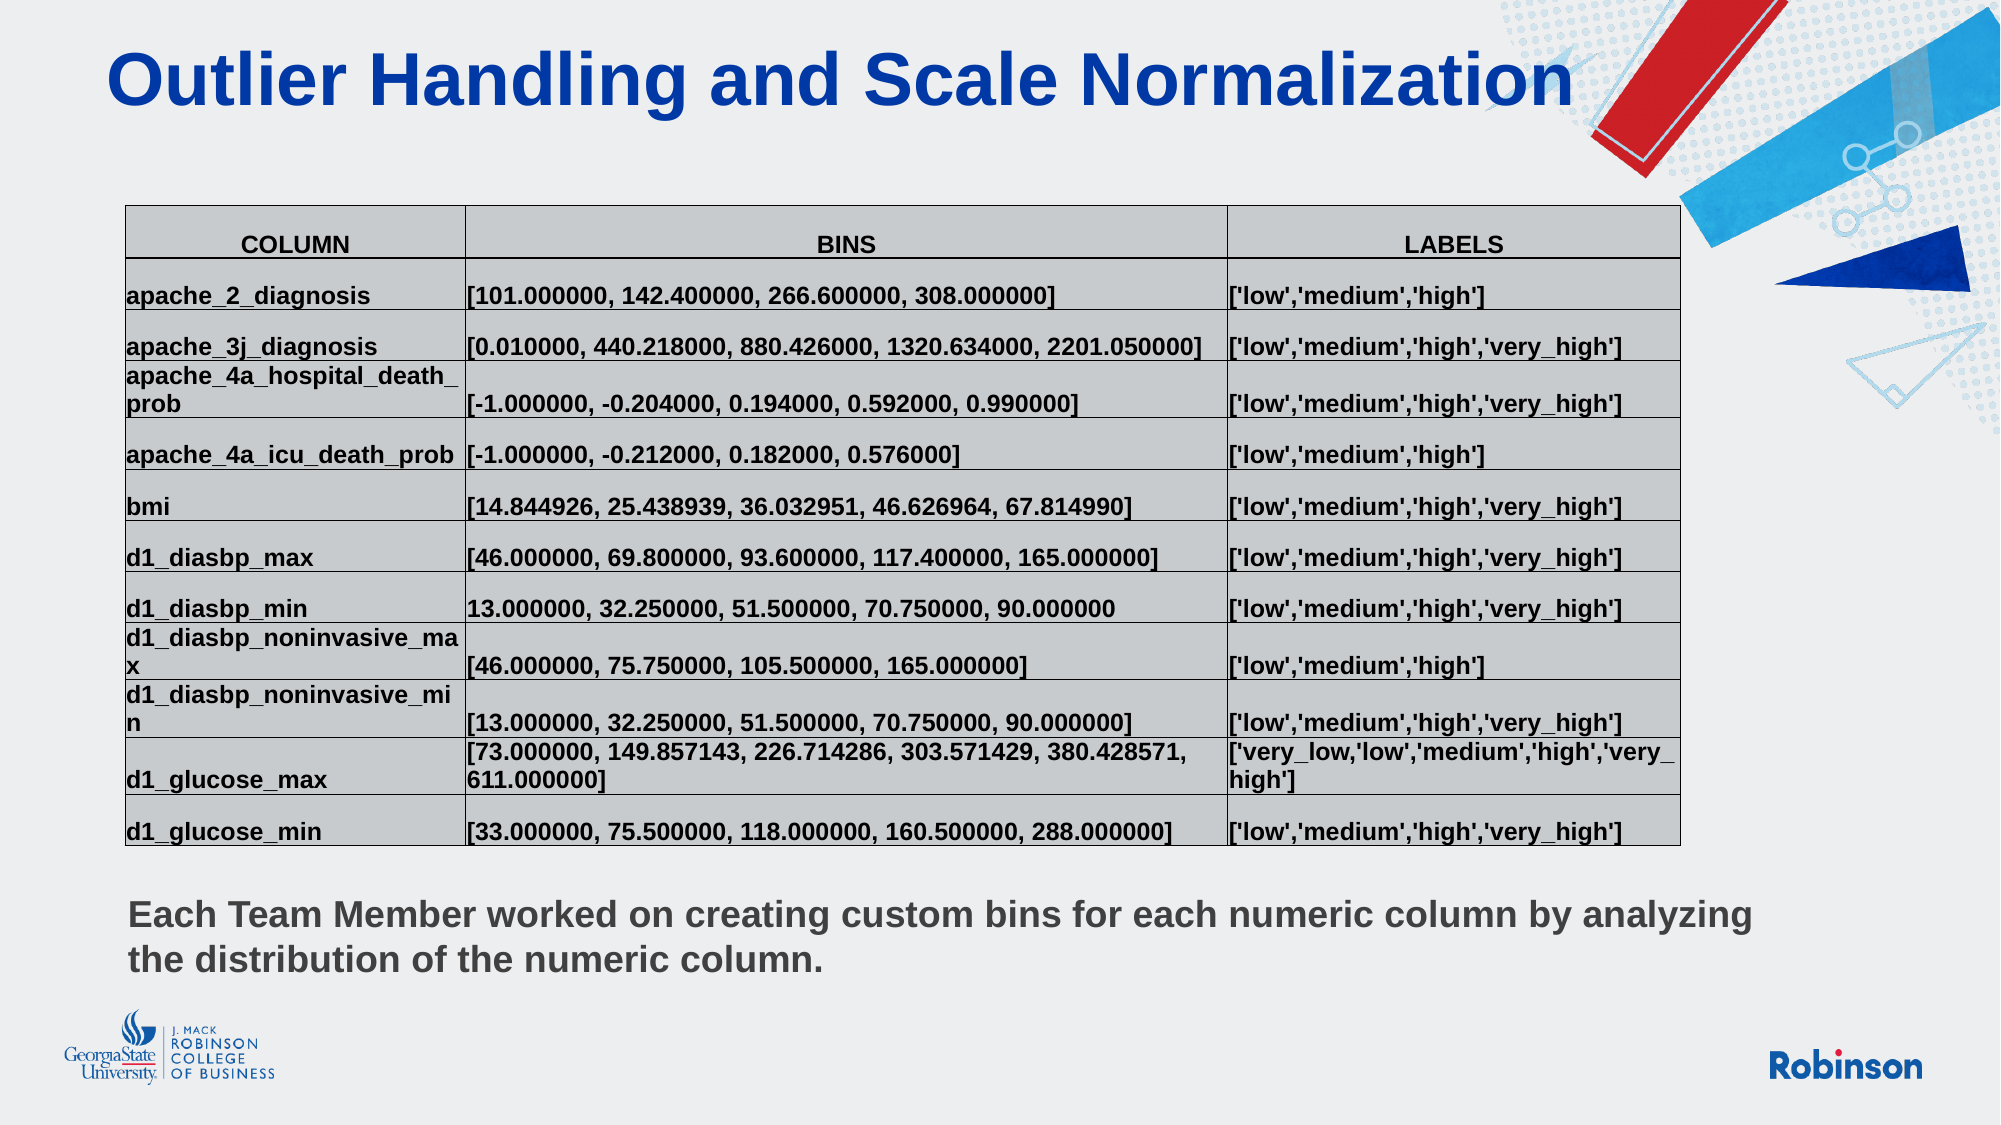

# Outlier Handling and Scale Normalization
| COLUMN | BINS | LABELS |
| --- | --- | --- |
| apache\_2\_diagnosis | [101.000000, 142.400000, 266.600000, 308.000000] | ['low','medium','high'] |
| apache\_3j\_diagnosis | [0.010000, 440.218000, 880.426000, 1320.634000, 2201.050000] | ['low','medium','high','very\_high'] |
| apache\_4a\_hospital\_death\_prob | [-1.000000, -0.204000, 0.194000, 0.592000, 0.990000] | ['low','medium','high','very\_high'] |
| apache\_4a\_icu\_death\_prob | [-1.000000, -0.212000, 0.182000, 0.576000] | ['low','medium','high'] |
| bmi | [14.844926, 25.438939, 36.032951, 46.626964, 67.814990] | ['low','medium','high','very\_high'] |
| d1\_diasbp\_max | [46.000000, 69.800000, 93.600000, 117.400000, 165.000000] | ['low','medium','high','very\_high'] |
| d1\_diasbp\_min | 13.000000, 32.250000, 51.500000, 70.750000, 90.000000 | ['low','medium','high','very\_high'] |
| d1\_diasbp\_noninvasive\_max | [46.000000, 75.750000, 105.500000, 165.000000] | ['low','medium','high'] |
| d1\_diasbp\_noninvasive\_min | [13.000000, 32.250000, 51.500000, 70.750000, 90.000000] | ['low','medium','high','very\_high'] |
| d1\_glucose\_max | [73.000000, 149.857143, 226.714286, 303.571429, 380.428571, 611.000000] | ['very\_low,'low','medium','high','very\_high'] |
| d1\_glucose\_min | [33.000000, 75.500000, 118.000000, 160.500000, 288.000000] | ['low','medium','high','very\_high'] |

Each Team Member worked on creating custom bins for each numeric column by analyzing the distribution of the numeric column.